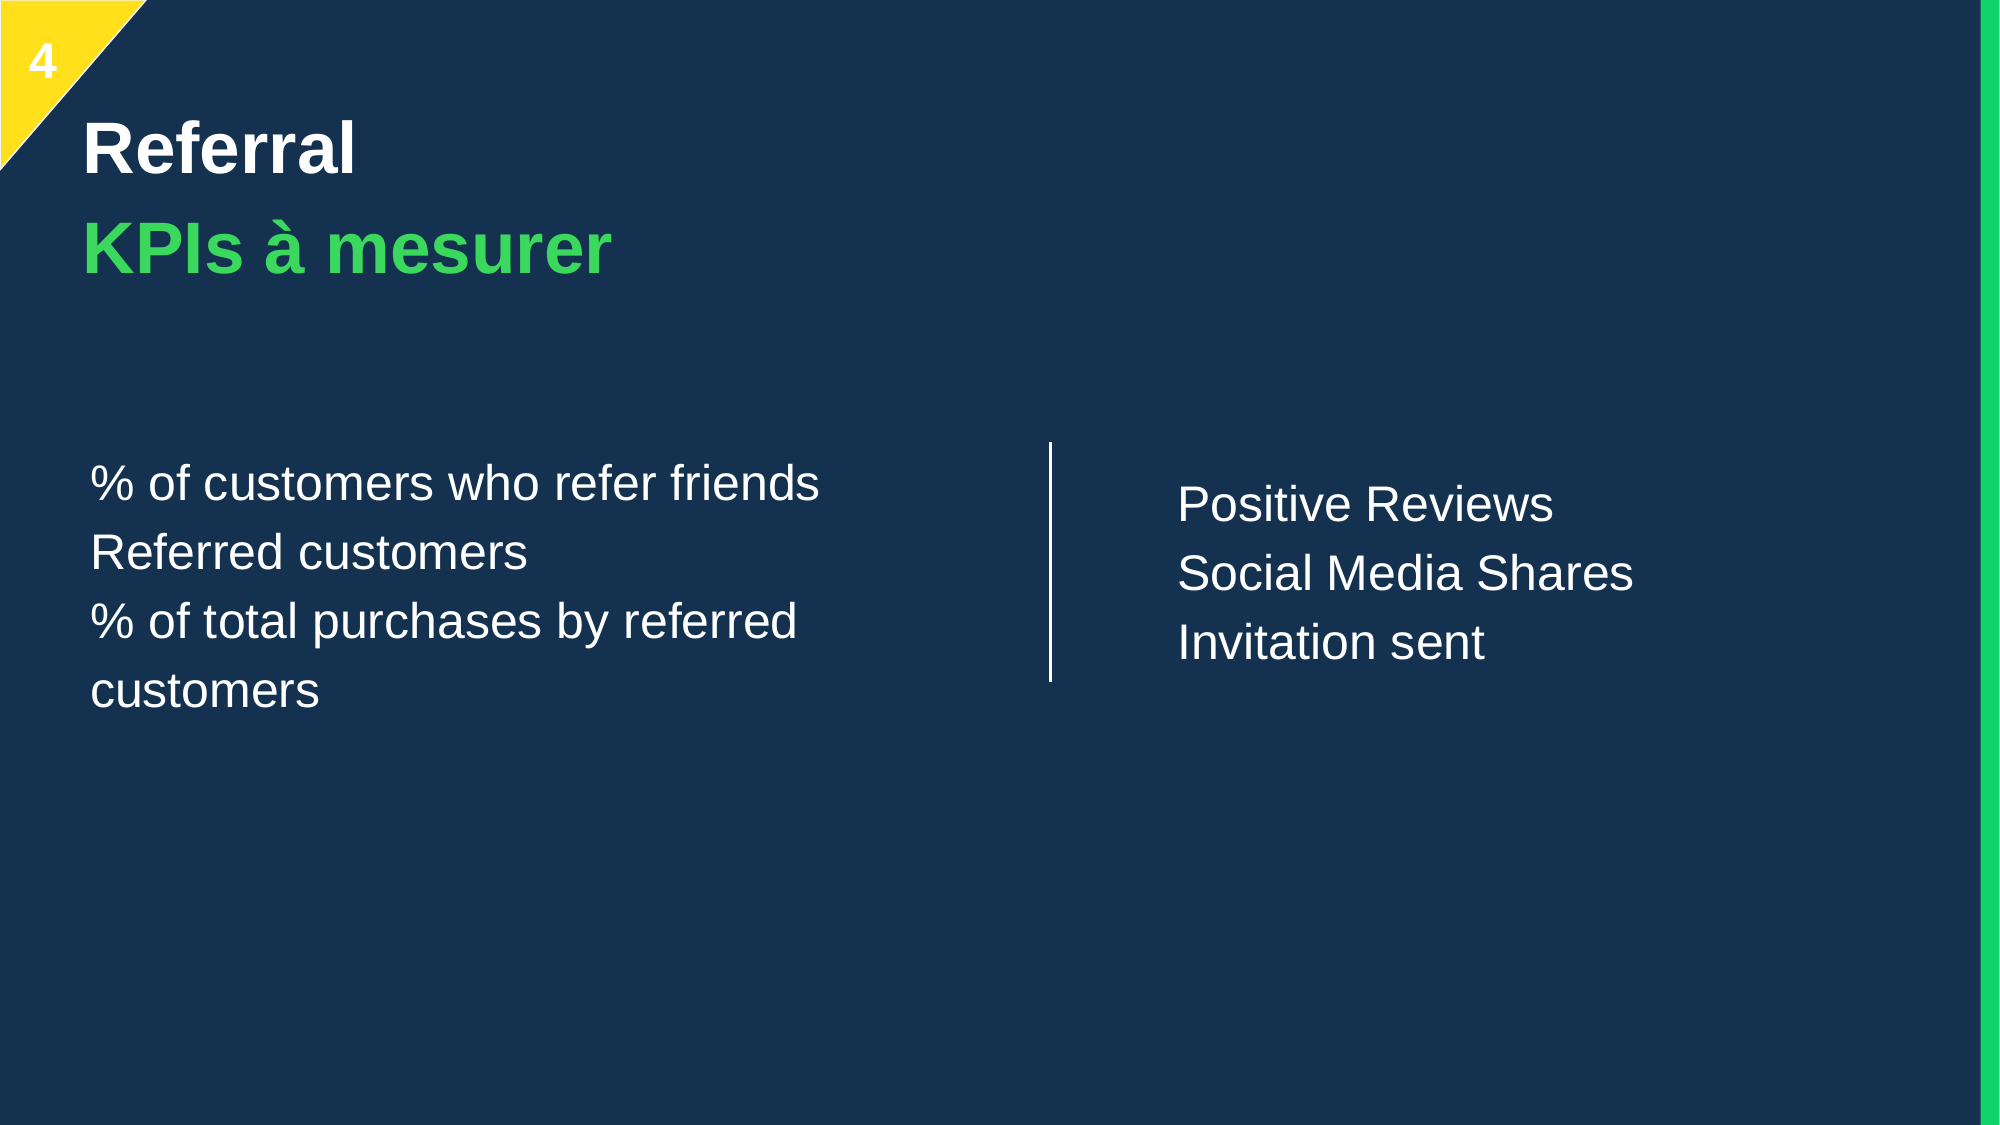

4
# Referral KPIs à mesurer
% of customers who refer friends
Referred customers
% of total purchases by referred customers
Positive Reviews
Social Media Shares
Invitation sent
67